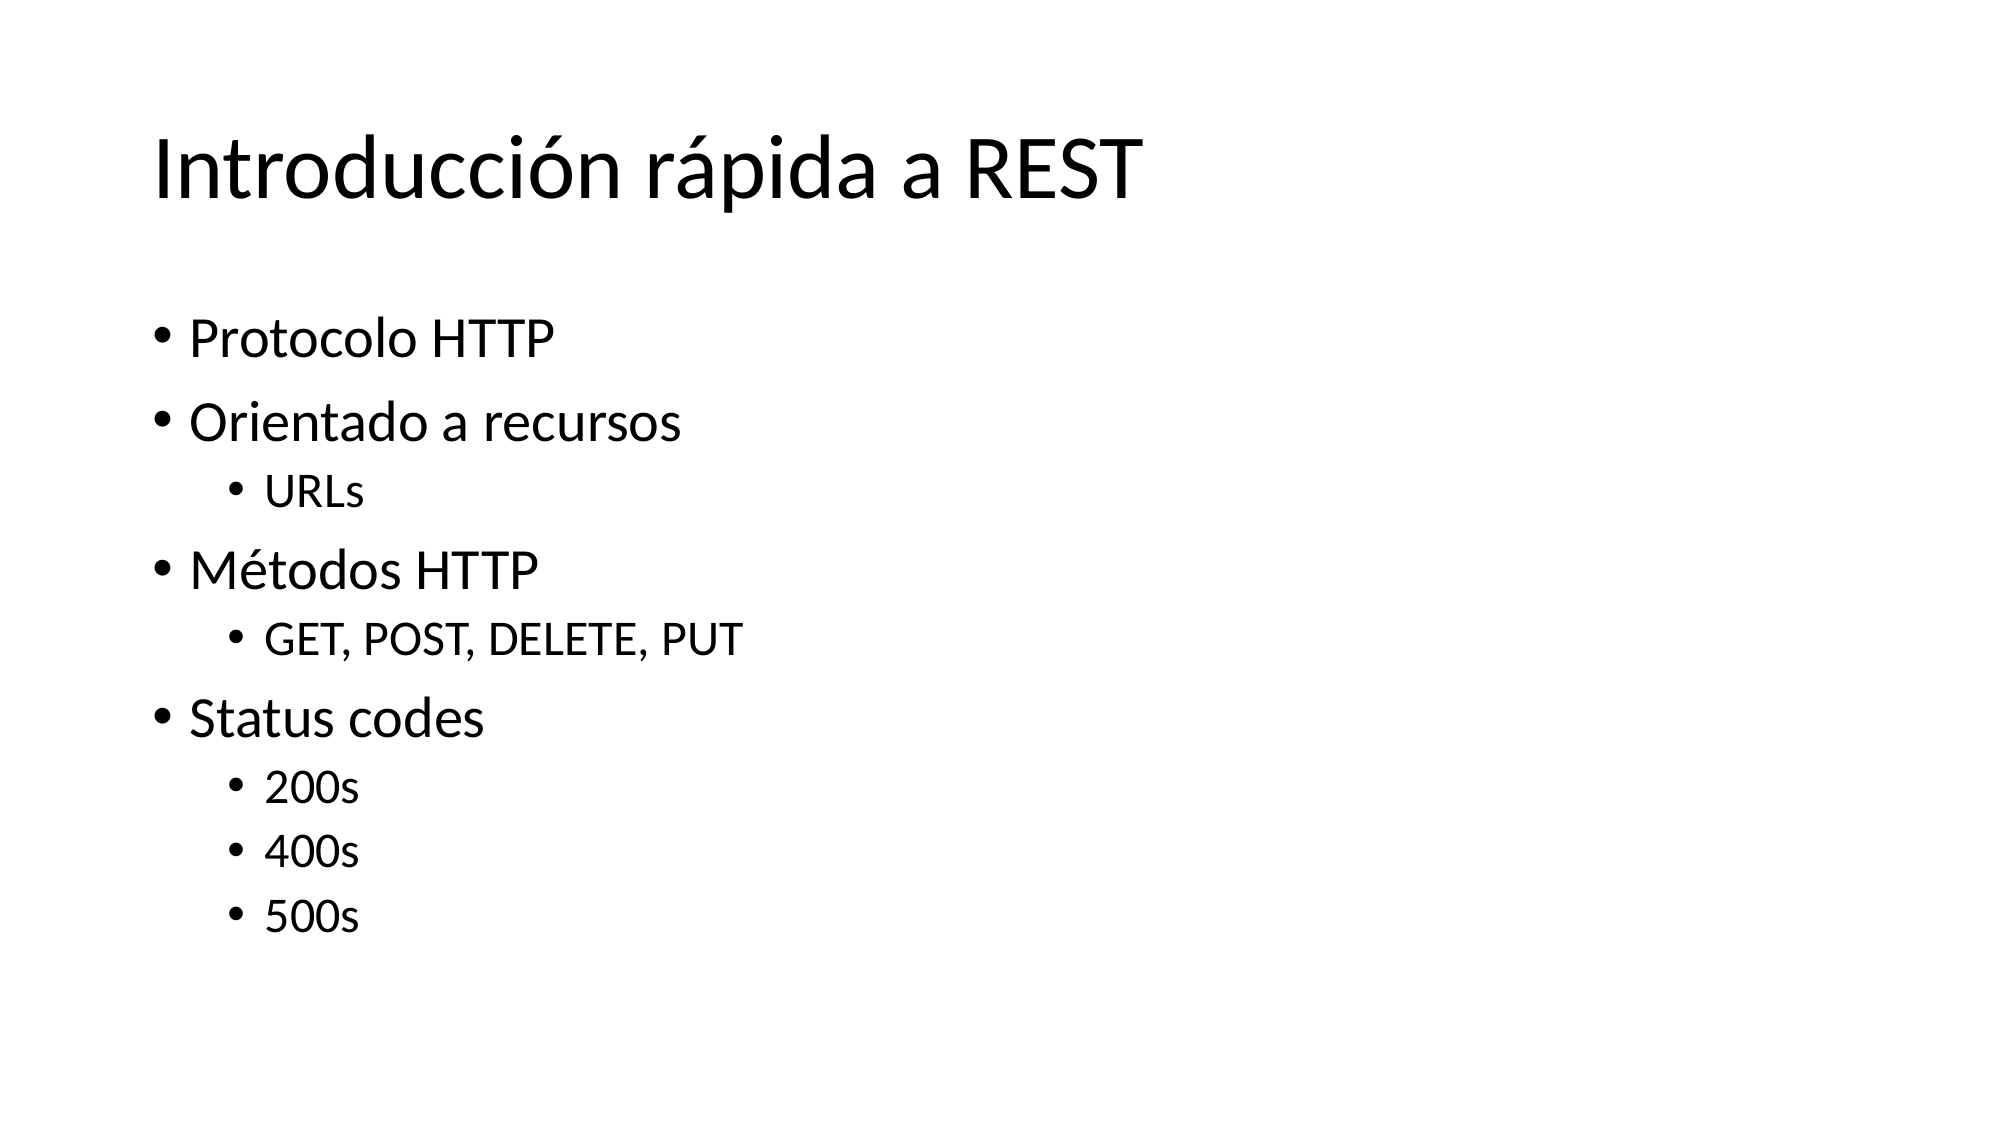

# Introducción rápida a REST
Protocolo HTTP
Orientado a recursos
URLs
Métodos HTTP
GET, POST, DELETE, PUT
Status codes
200s
400s
500s